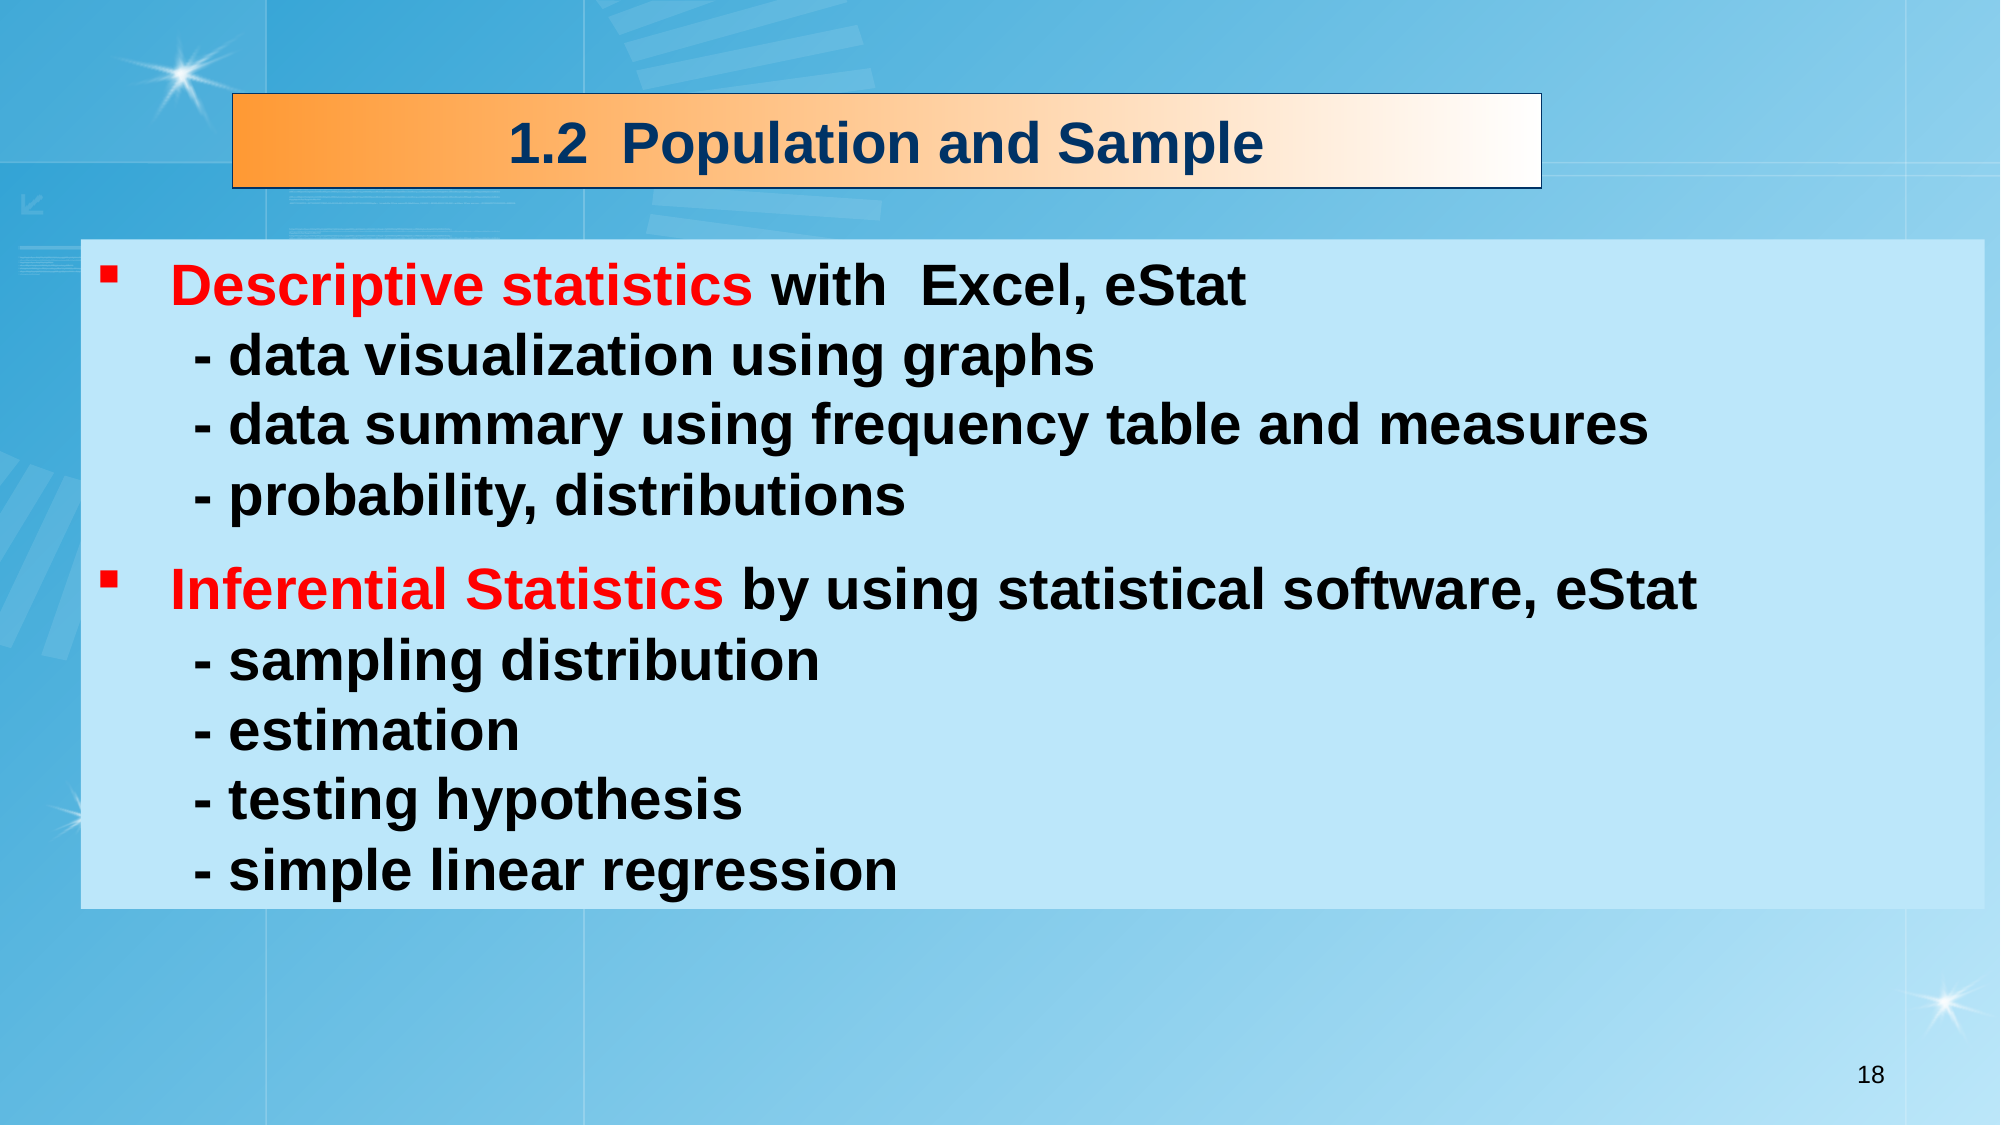

1.2  Population and Sample
Descriptive statistics with  Excel, eStat
      - data visualization using graphs
      - data summary using frequency table and measures
      - probability, distributions
Inferential Statistics by using statistical software, eStat
      - sampling distribution
      - estimation
      - testing hypothesis
      - simple linear regression
18